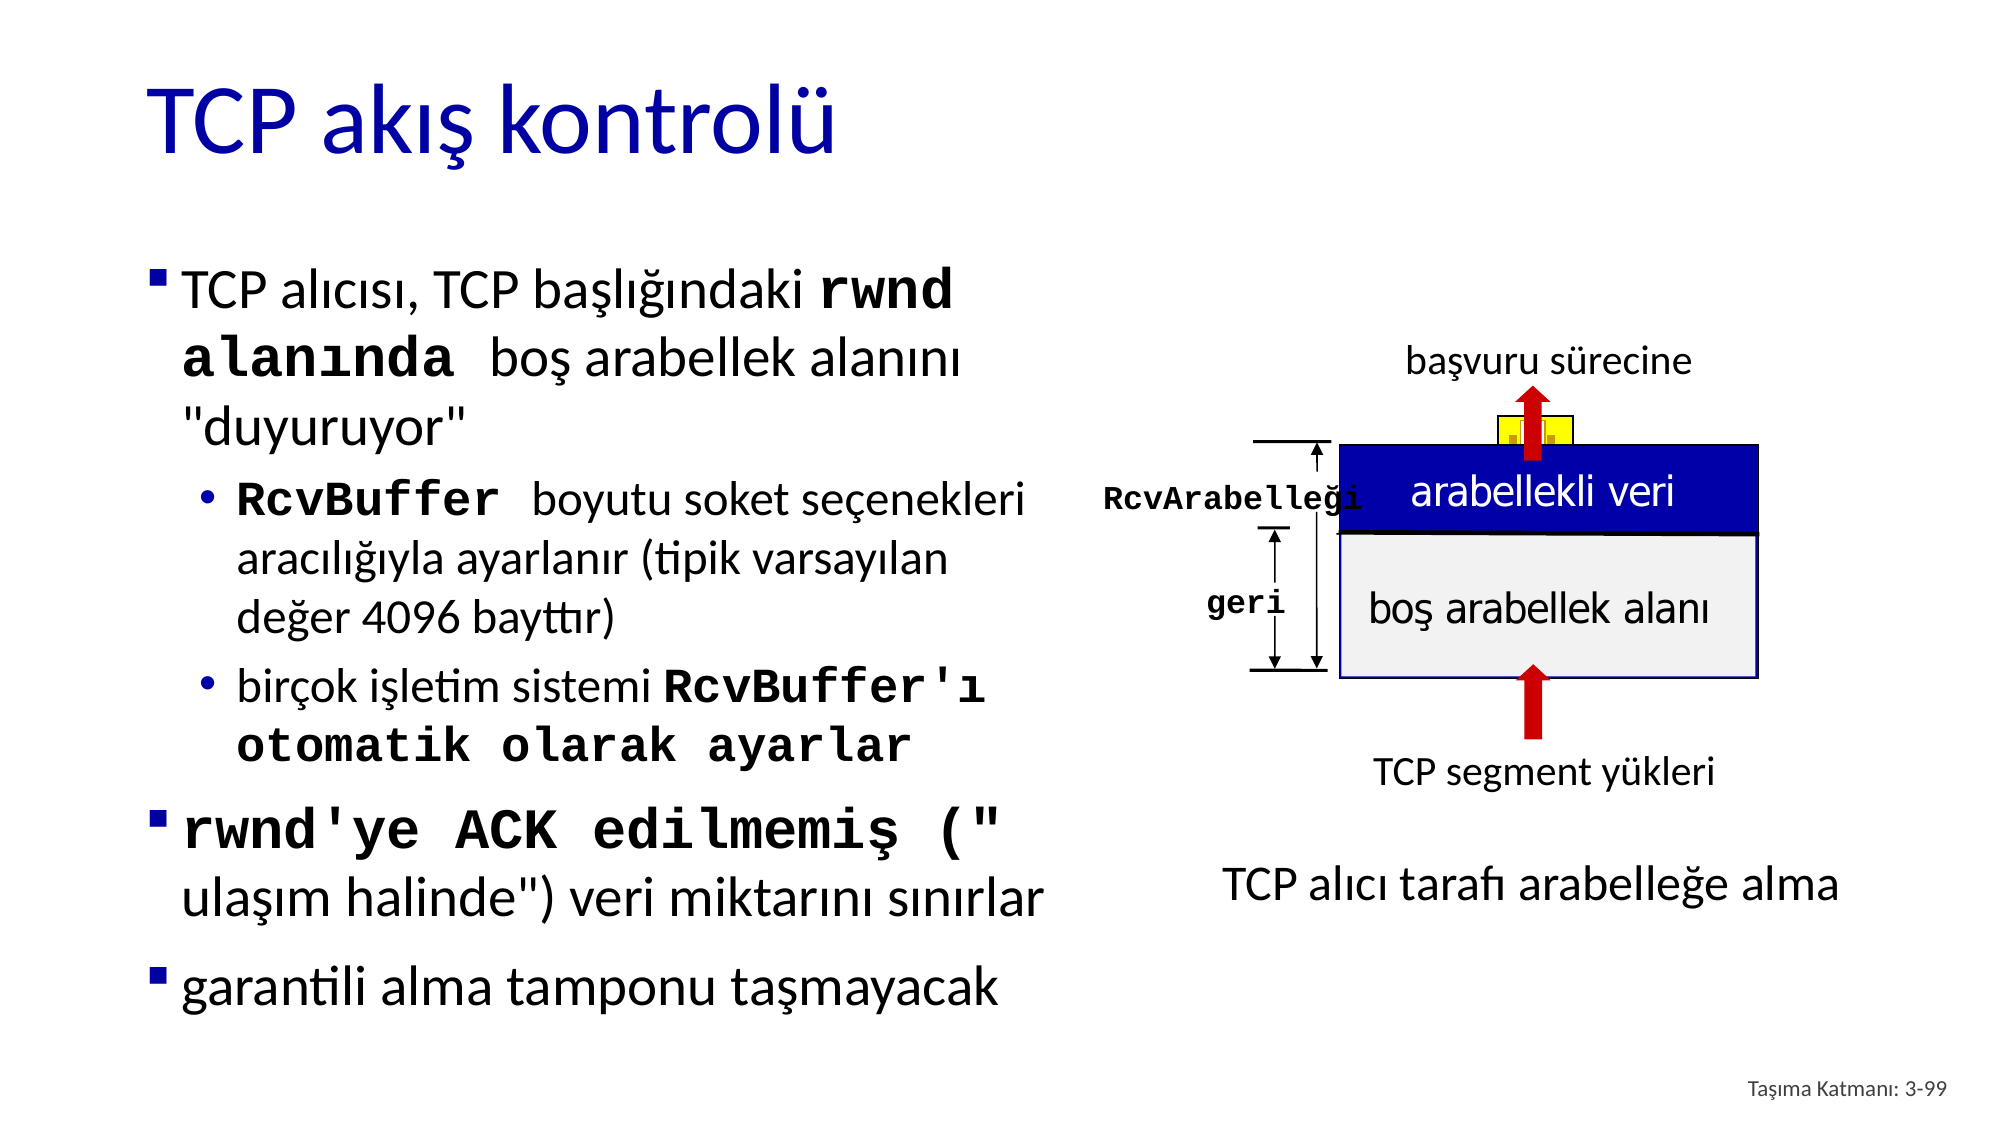

# TCP akış kontrolü
TCP alıcısı, TCP başlığındaki rwnd alanında boş arabellek alanını "duyuruyor"
RcvBuffer boyutu soket seçenekleri aracılığıyla ayarlanır (tipik varsayılan değer 4096 bayttır)
birçok işletim sistemi RcvBuffer'ı otomatik olarak ayarlar
rwnd'ye ACK edilmemiş (" ulaşım halinde") veri miktarını sınırlar
garantili alma tamponu taşmayacak
başvuru sürecine

arabellekli veri

boş arabellek alanı

RcvArabelleği

geri

TCP segment yükleri
TCP alıcı tarafı arabelleğe alma
Taşıma Katmanı: 3-99